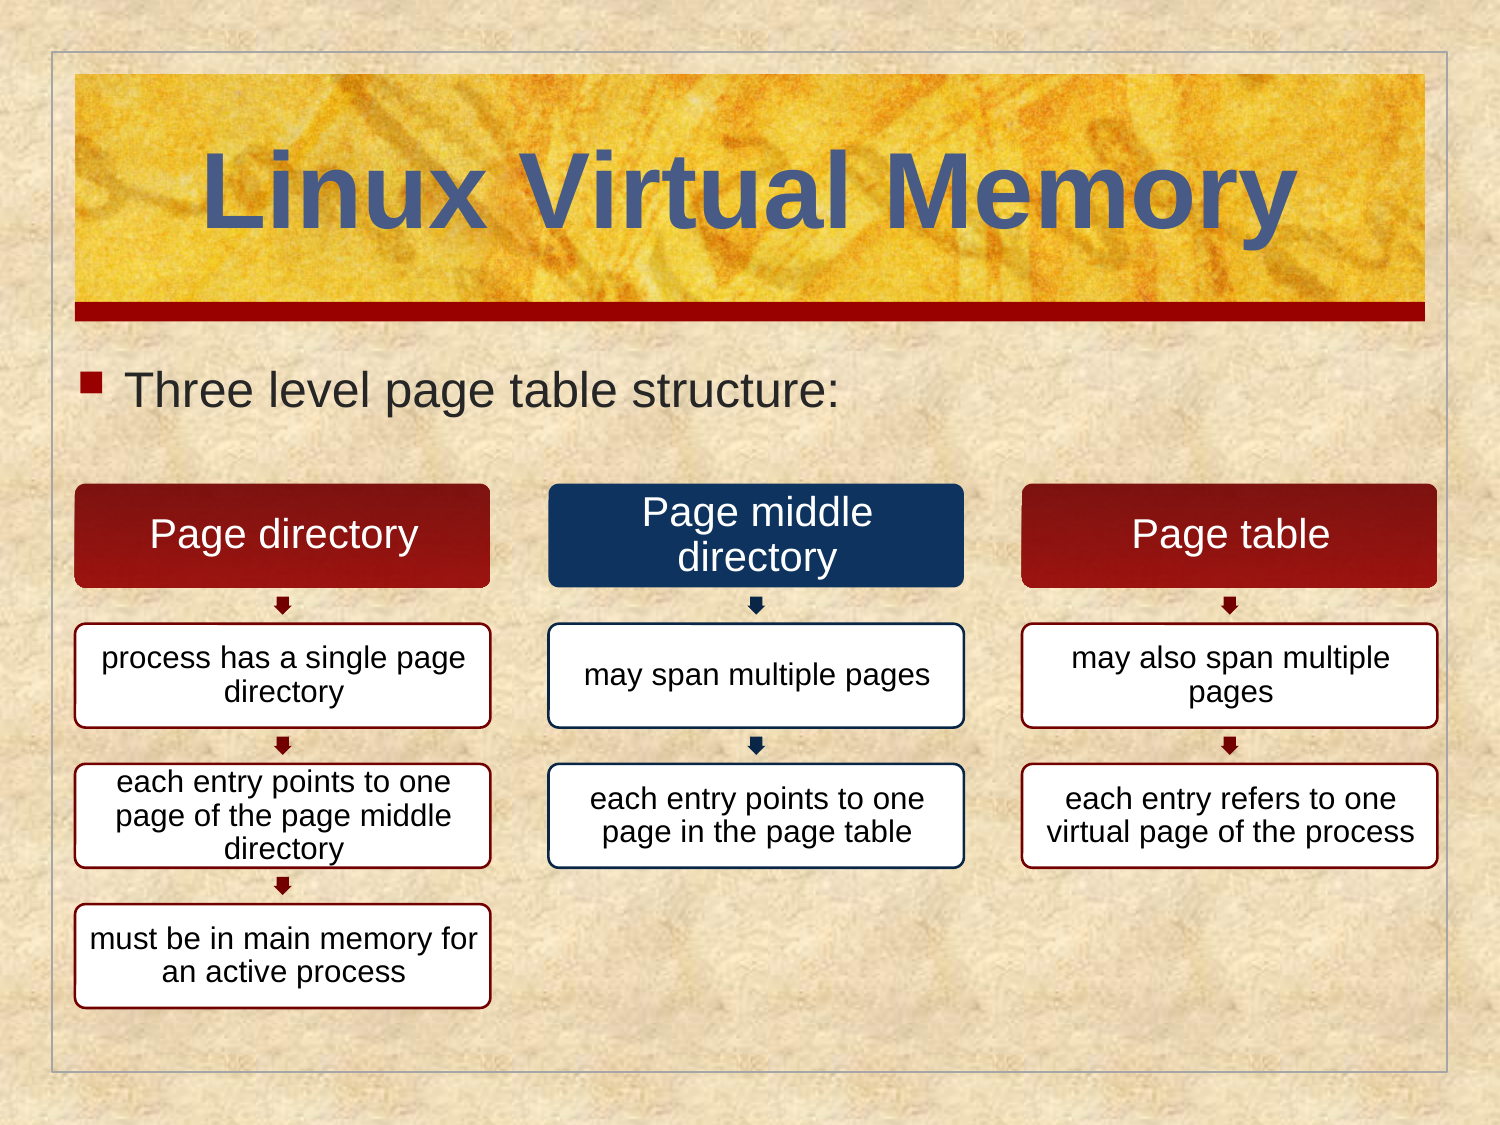

# Linux Virtual Memory
Three level page table structure:

Page directory
process has a single page directory
each entry points to one page of the page middle directory
must be in main memory for an active process
Page middle directory
may span multiple pages
each entry points to one page in the page table
Page table
may also span multiple pages
each entry refers to one virtual page of the process